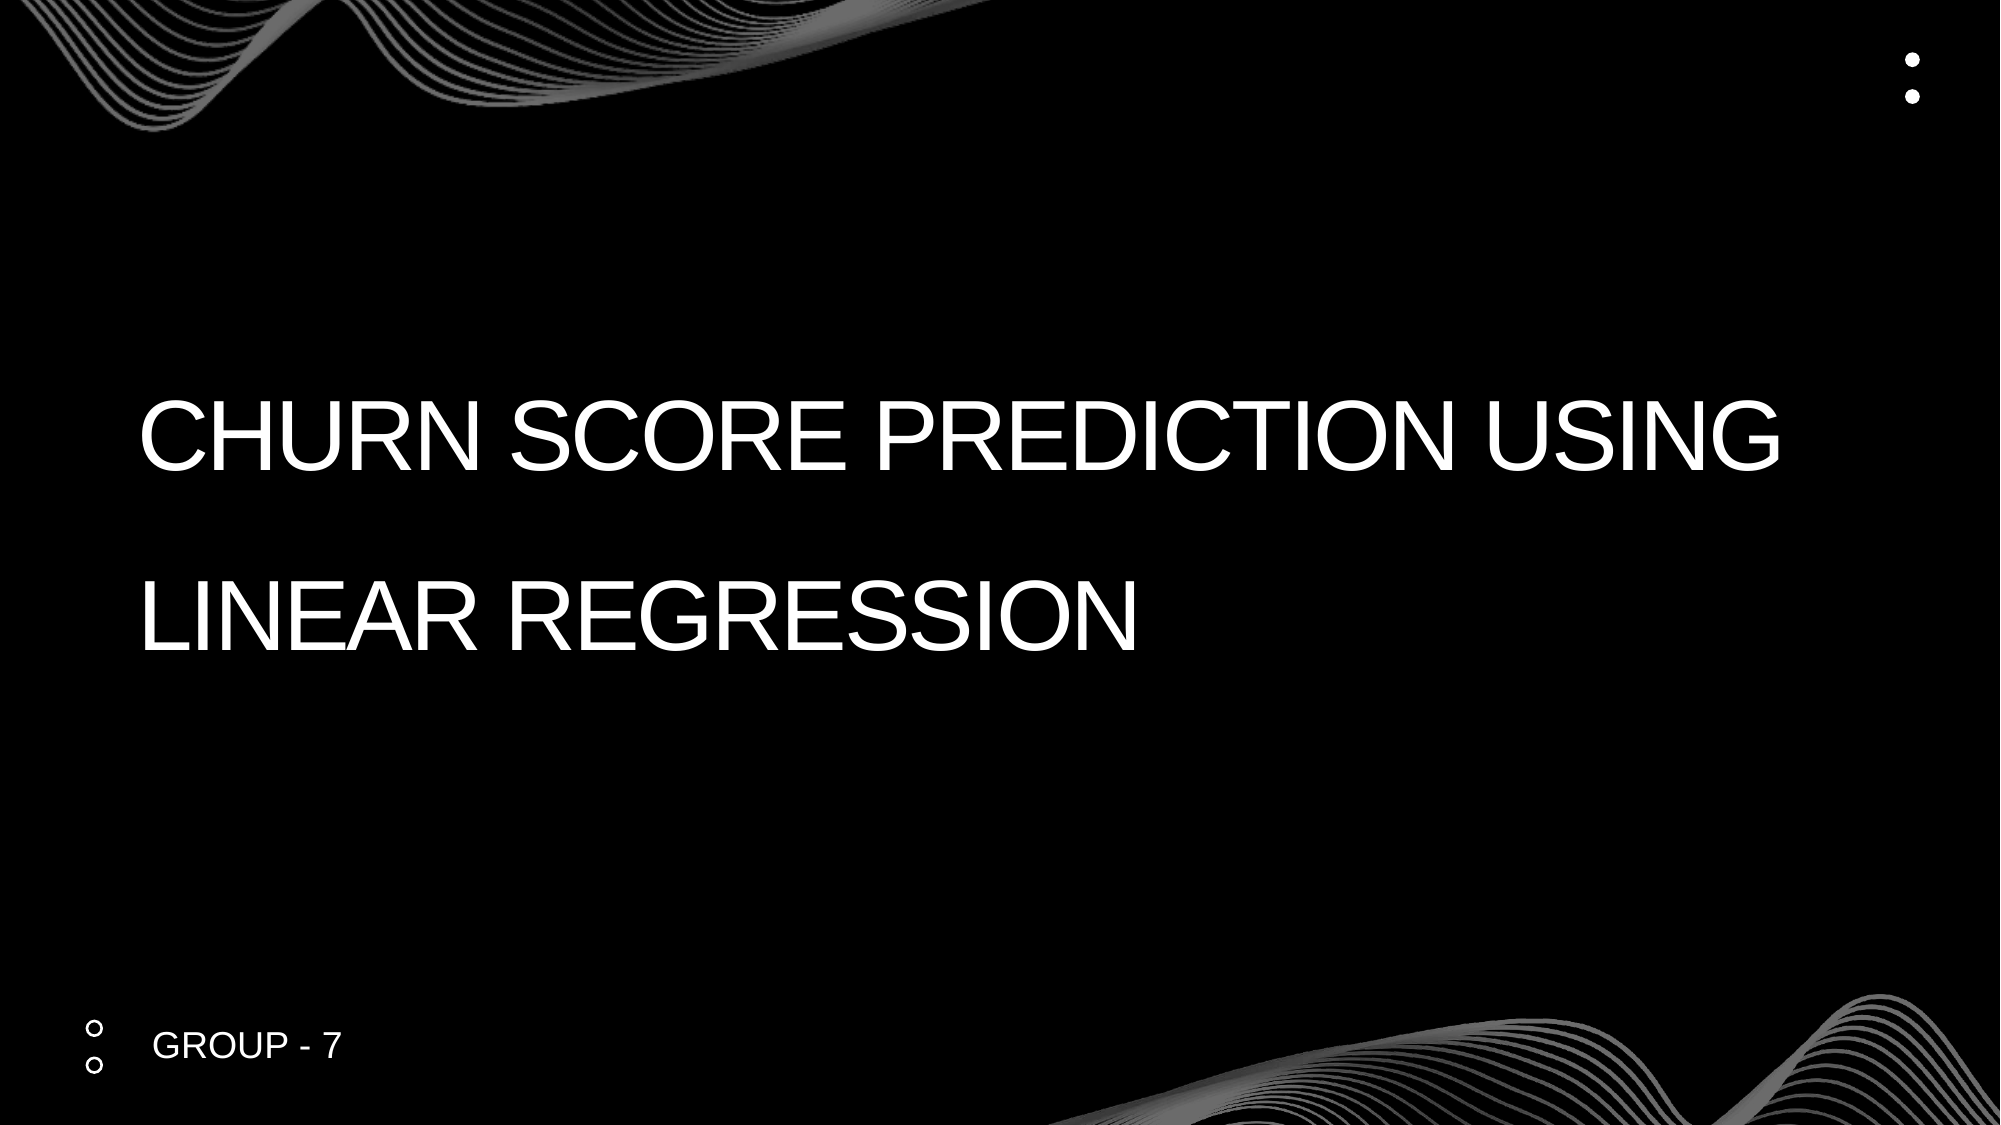

# CHURN SCORE PREDICTION USING LINEAR REGRESSION
GROUP - 7